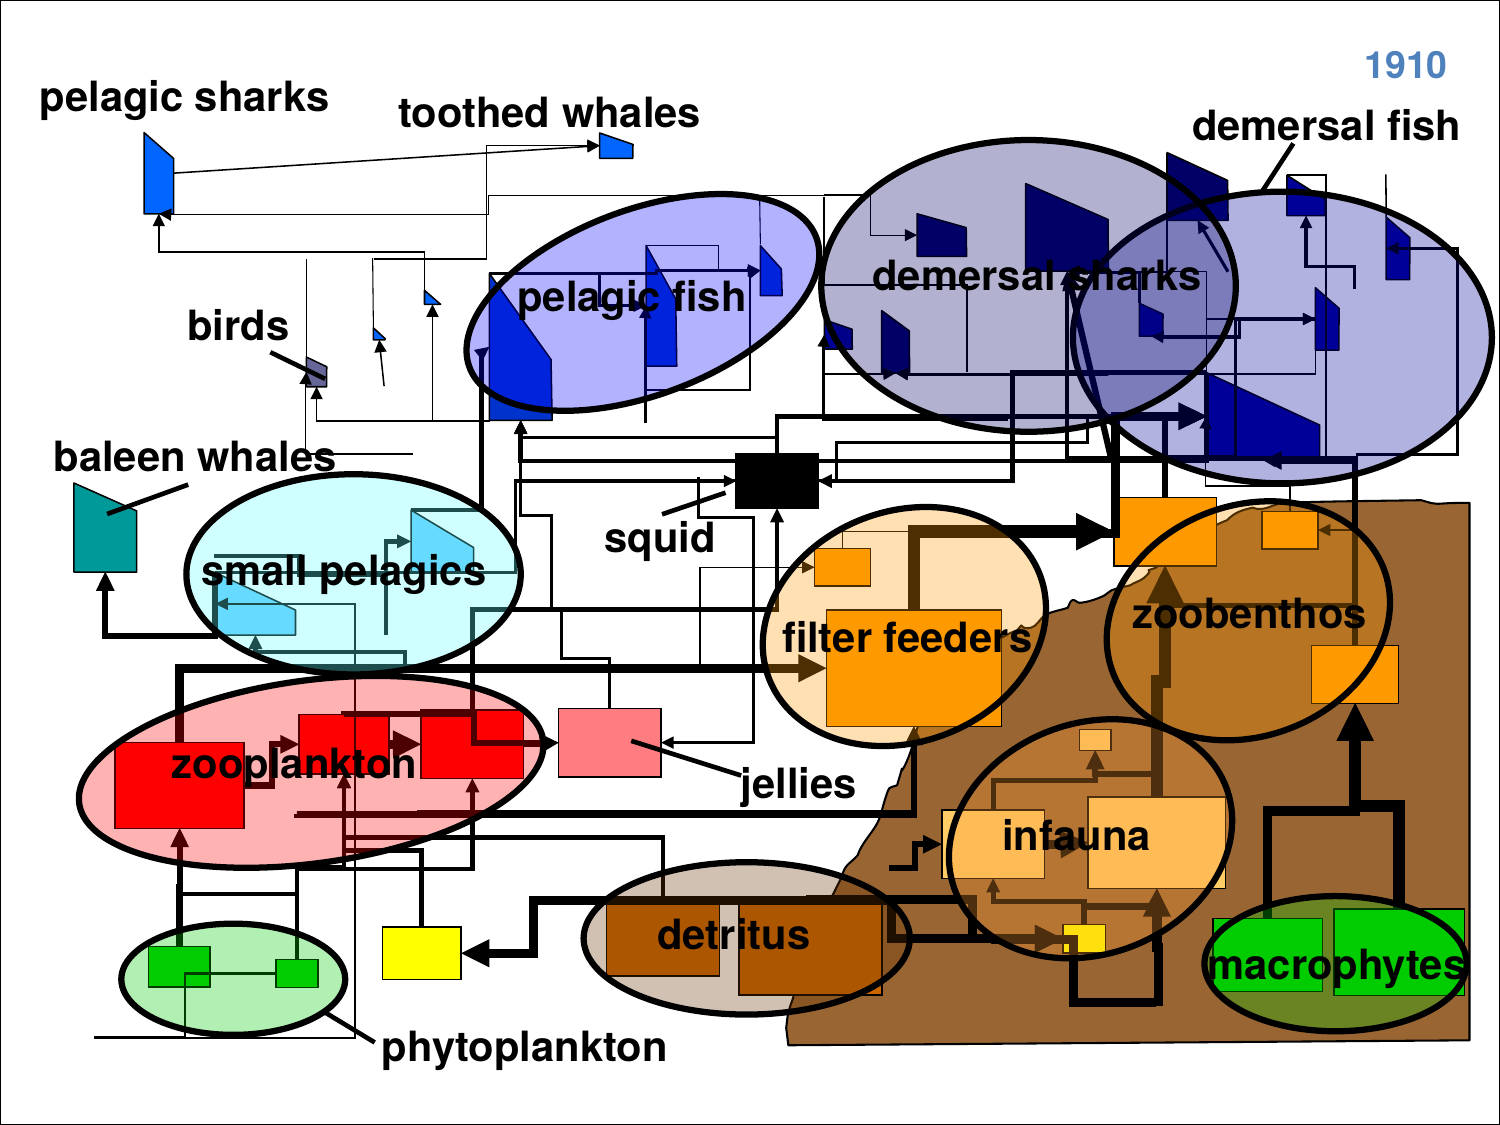

1910
pelagic sharks
toothed whales
demersal fish

demersal sharks
pelagic fish
birds

baleen whales

squid

small pelagics
zoobenthos
filter feeders

zooplankton

jellies
infauna

detritus

macrophytes

phytoplankton
Atlantis – What, How, Why